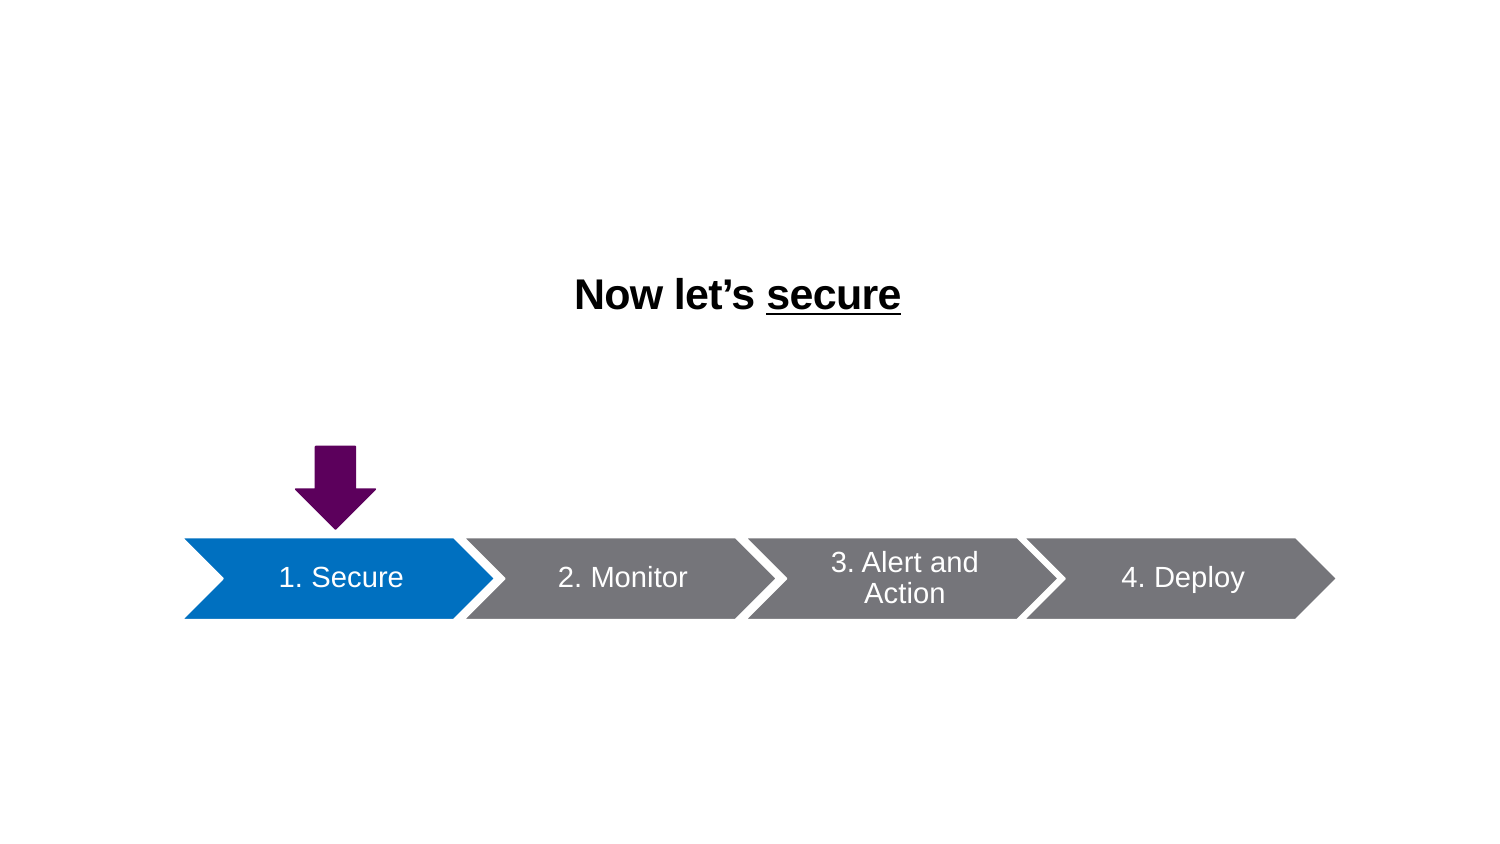

# Now let’s secure

1. Secure
2. Monitor
3. Alert and Action
4. Deploy